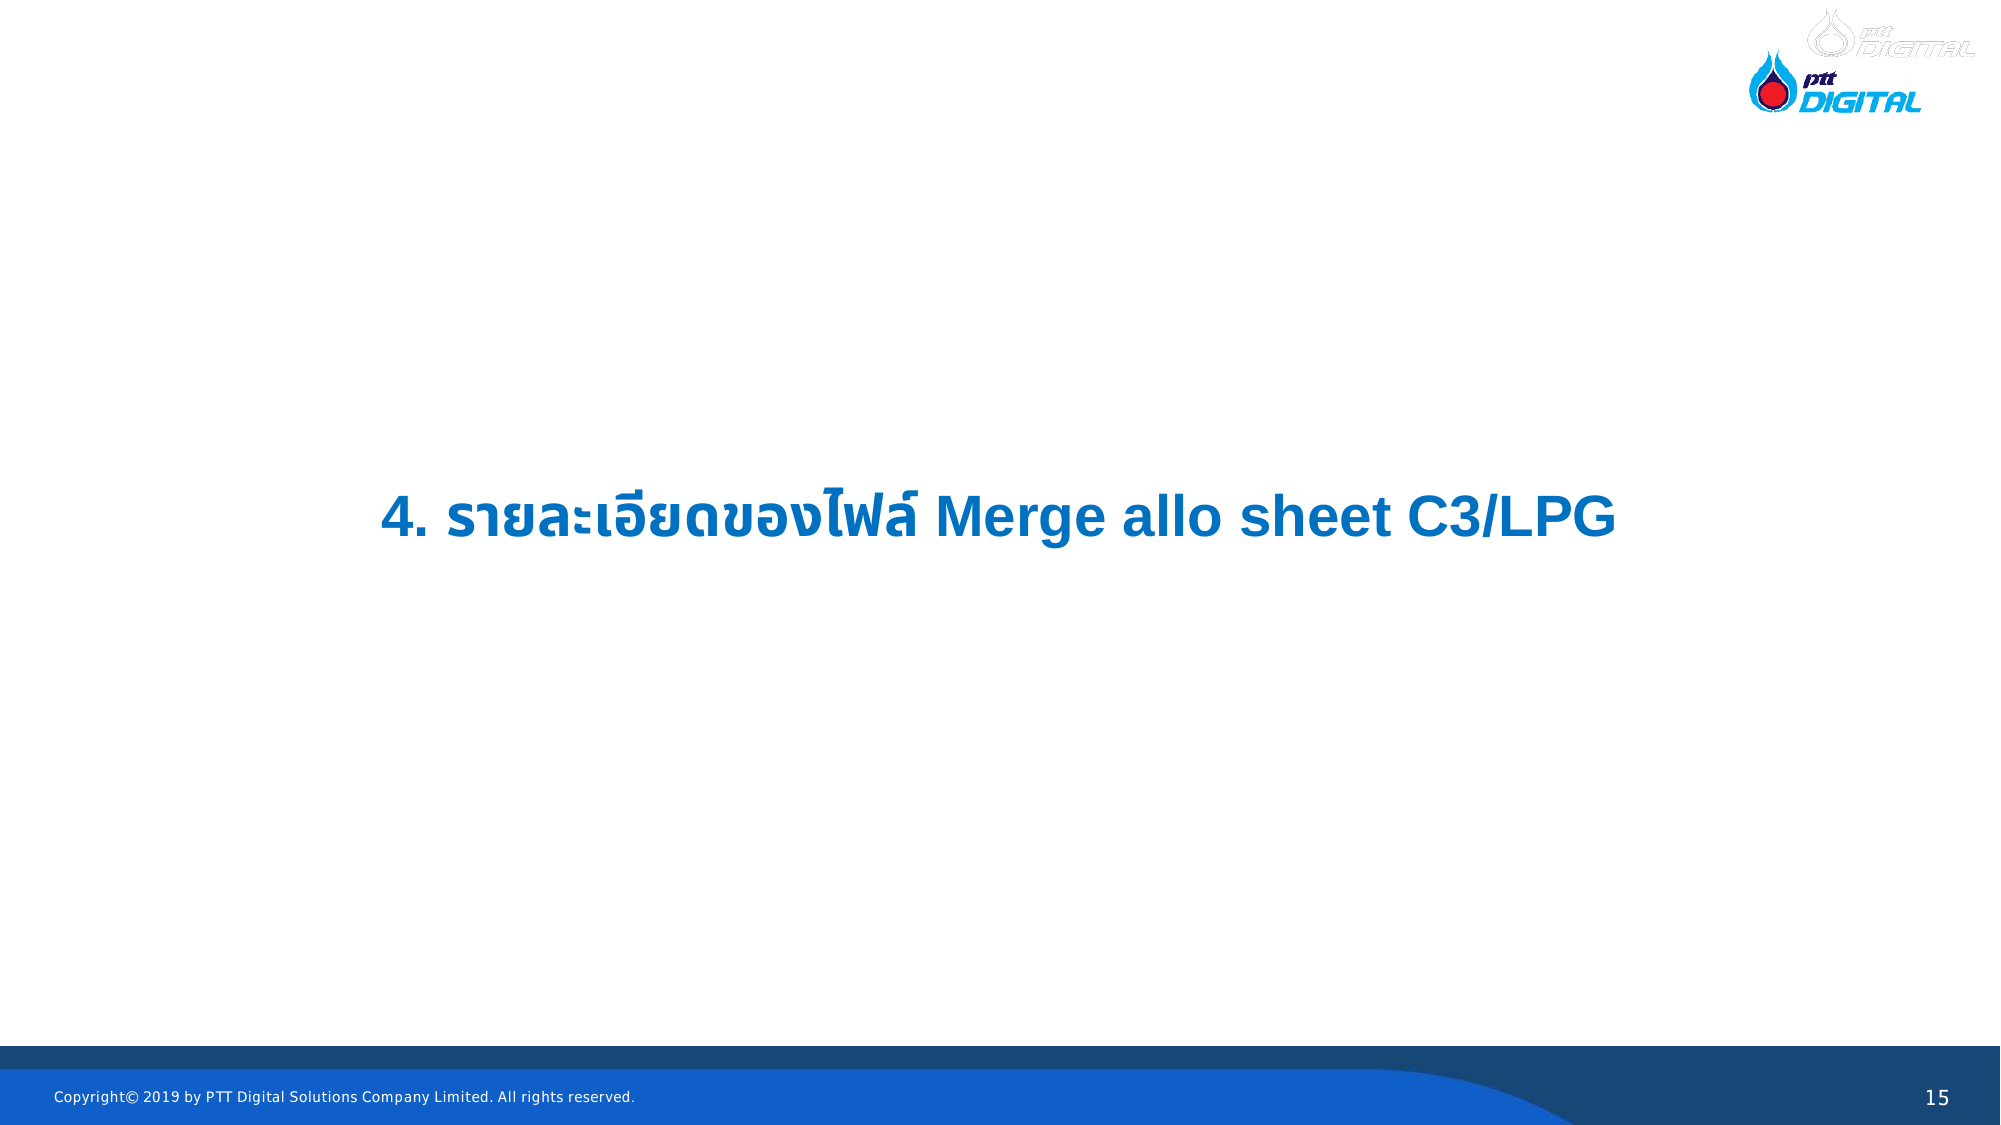

4. รายละเอียดของไฟล์ Merge allo sheet C3/LPG
15